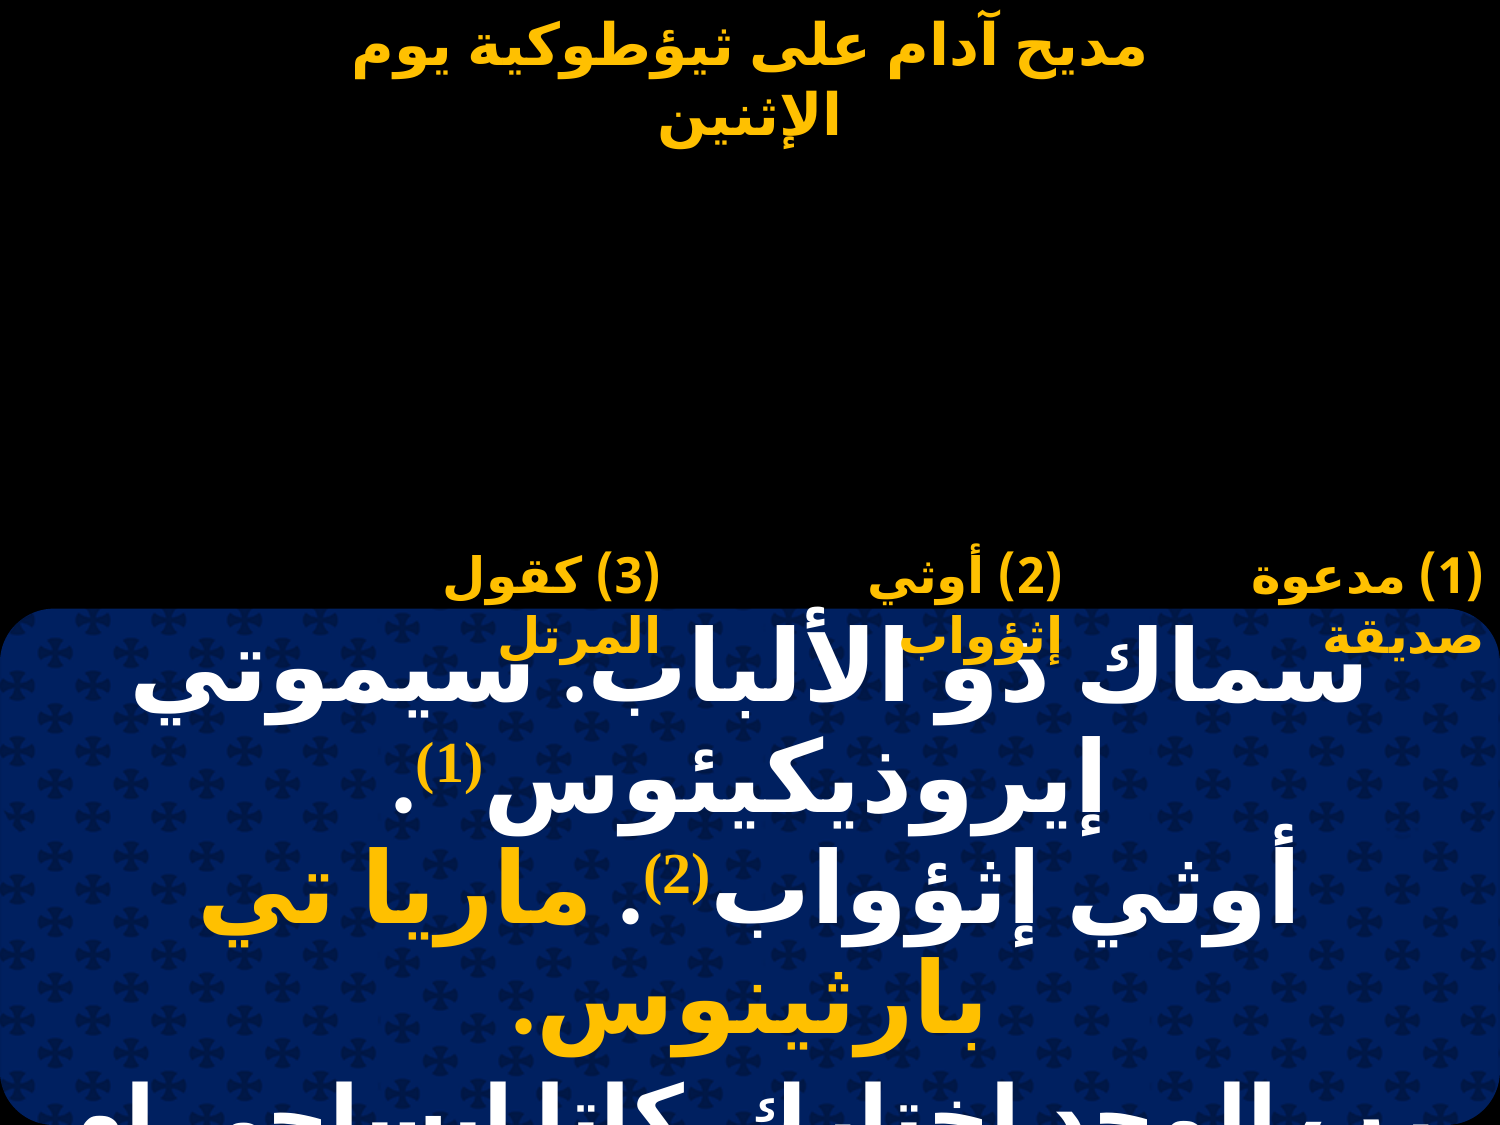

#
(3) كقول المرتل
(2) أوثي إثؤواب
(1) مدعوة صديقة
| سماك ذو الألباب. سيموتي إيروذيكيئوس(1). أوثي إثؤواب(2). ماريا تي بارثينوس. |
| --- |
| رب المجد إختارك. كاتا إبساجى إم بي هيمنوذوس(3). وبروح قدسه زانك. ماريا تي بارثينوس. |